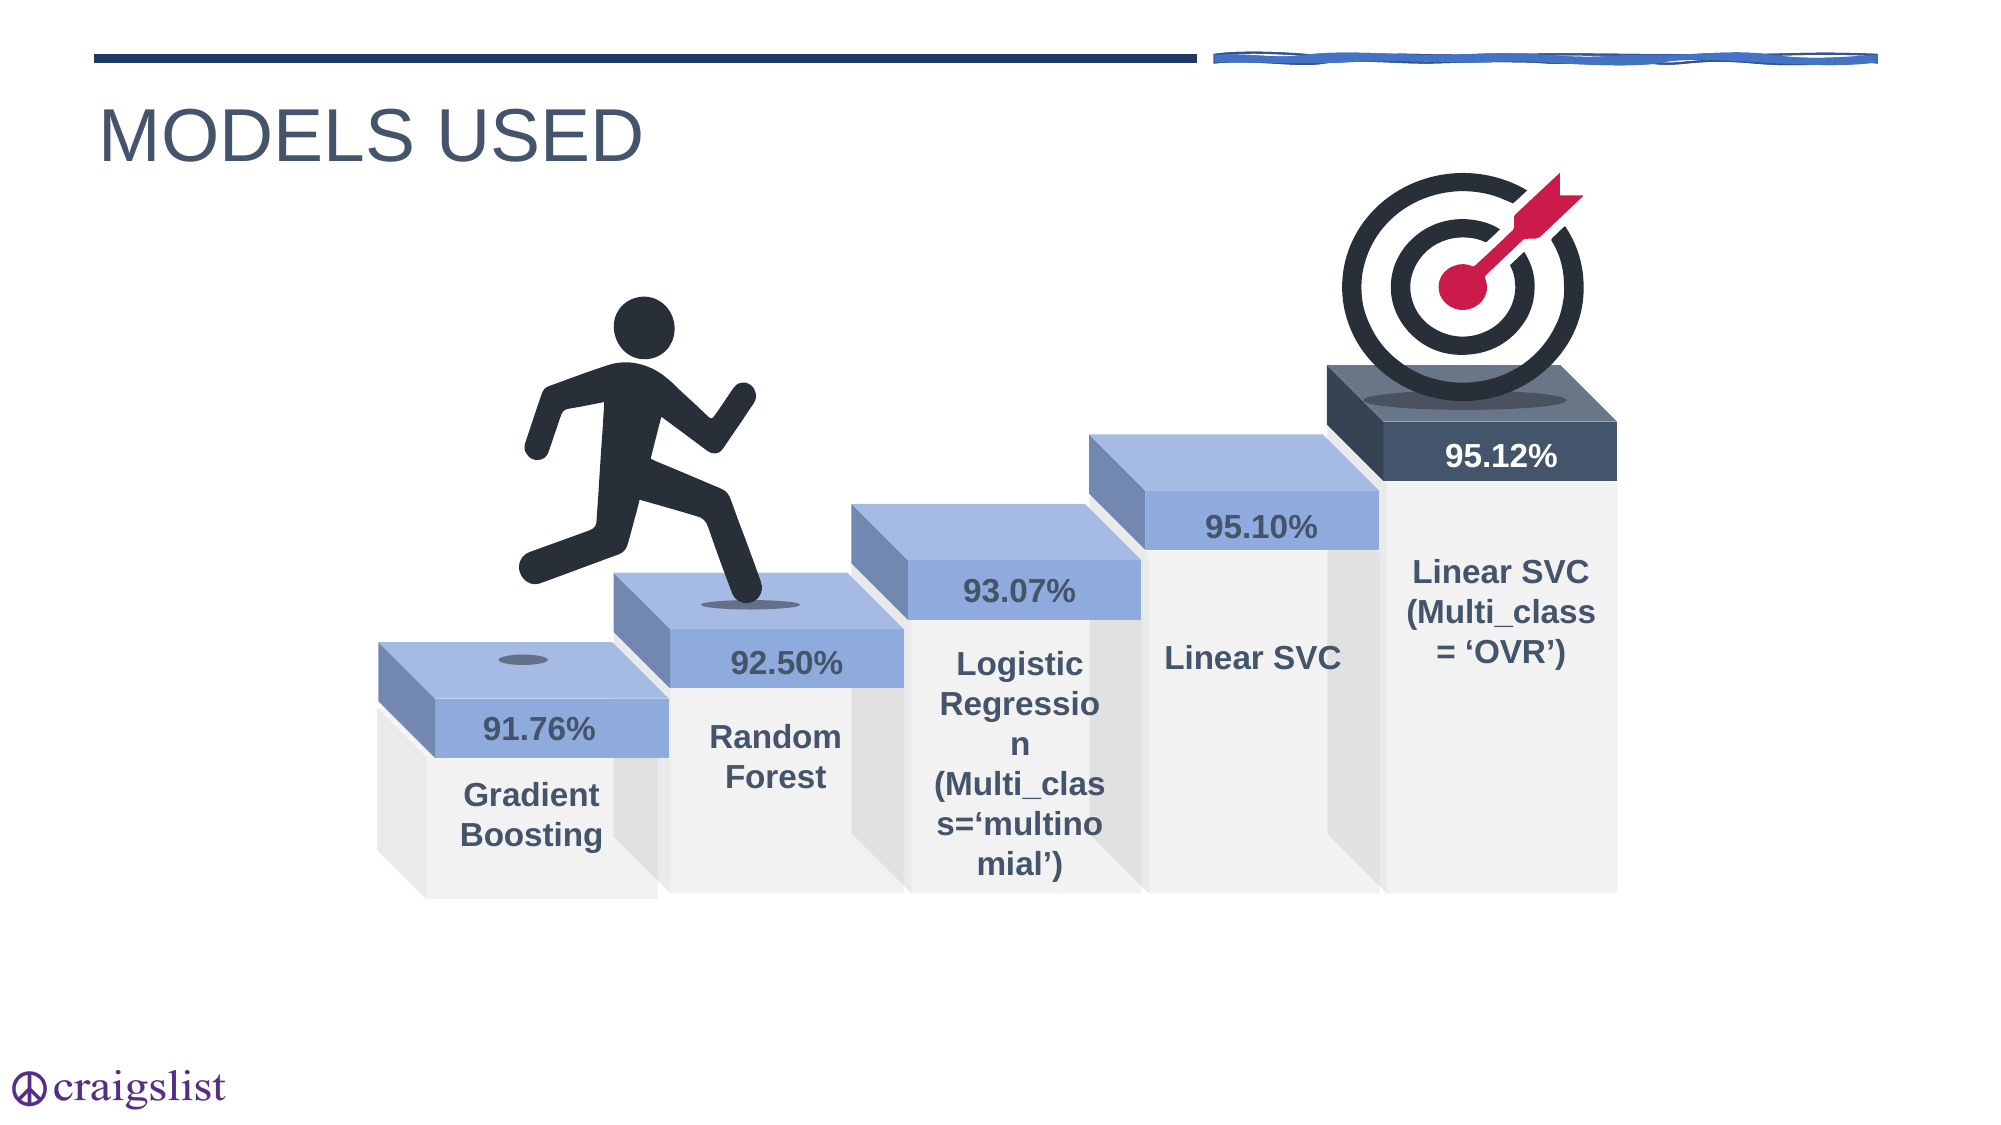

MODELS USED

95.12%

95.10%
Linear SVC (Multi_class = ‘OVR’)

93.07%

Linear SVC

Logistic Regression
(Multi_class=‘multinomial’)

92.50%

Random Forest

91.76%
Gradient Boosting